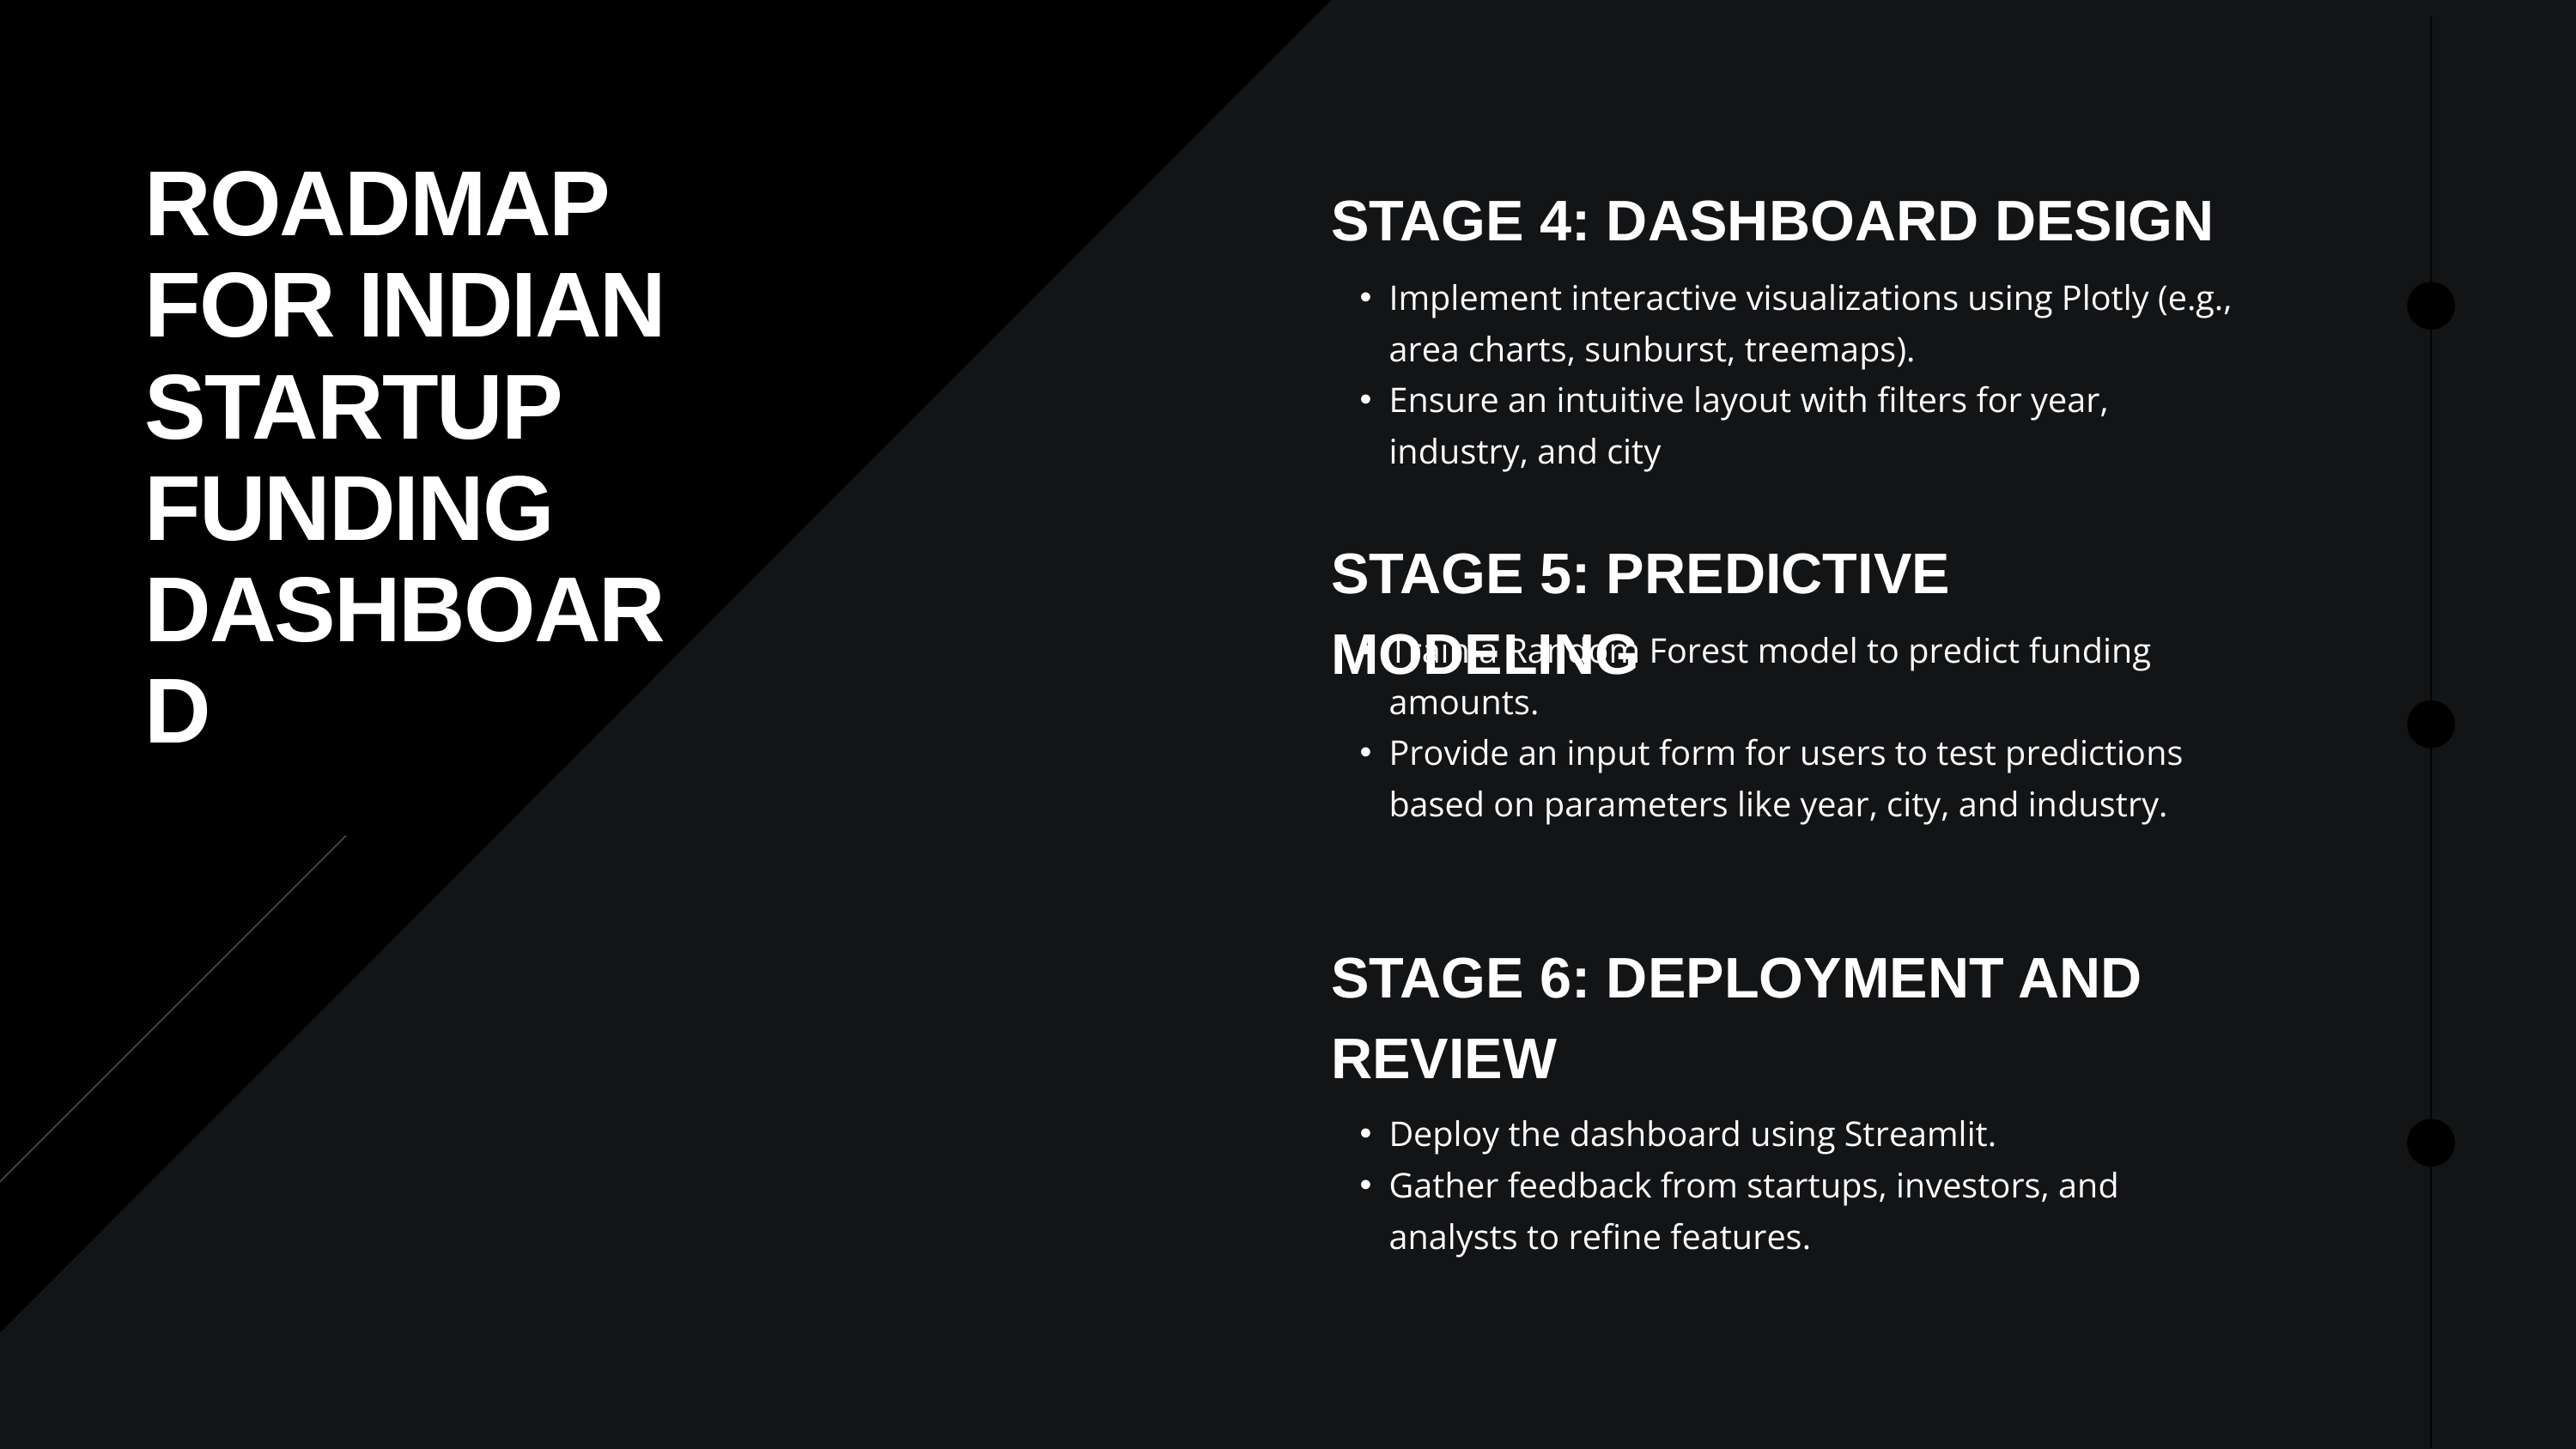

ROADMAP FOR INDIAN STARTUP FUNDING DASHBOARD
STAGE 4: DASHBOARD DESIGN
Implement interactive visualizations using Plotly (e.g., area charts, sunburst, treemaps).
Ensure an intuitive layout with filters for year, industry, and city

STAGE 5: PREDICTIVE MODELING
Train a Random Forest model to predict funding amounts.
Provide an input form for users to test predictions based on parameters like year, city, and industry.

STAGE 6: DEPLOYMENT AND REVIEW
Deploy the dashboard using Streamlit.
Gather feedback from startups, investors, and analysts to refine features.